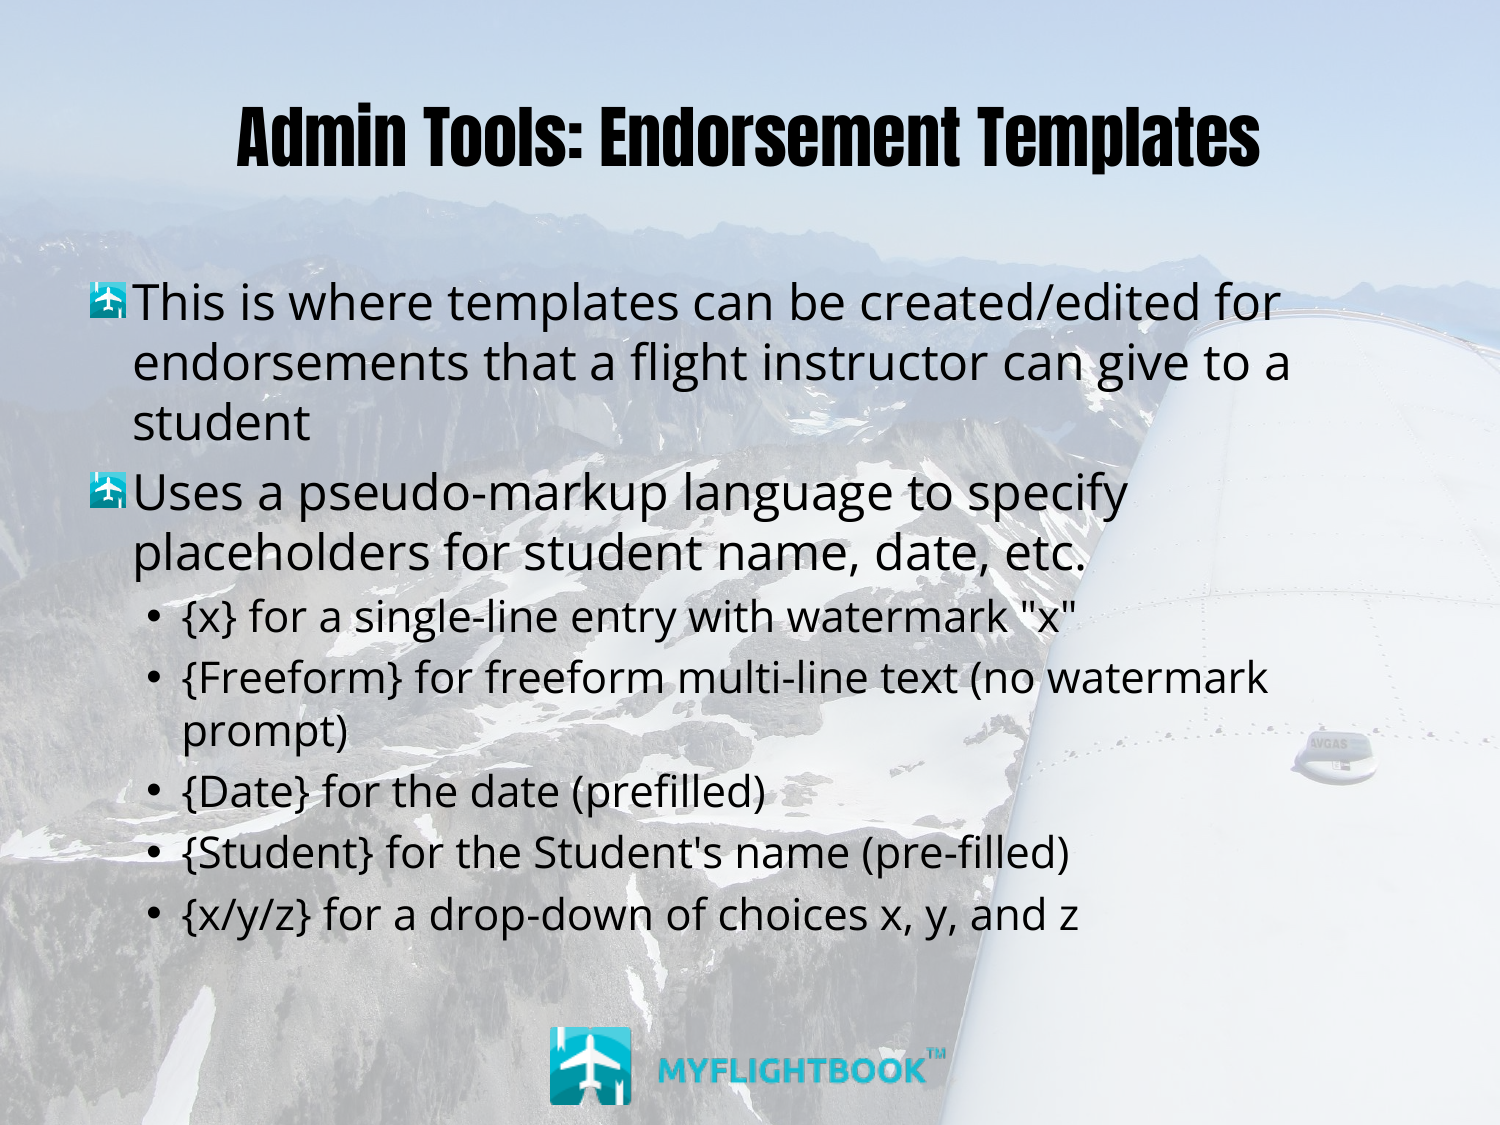

# Admin Tools: Endorsement Templates
This is where templates can be created/edited for endorsements that a flight instructor can give to a student
Uses a pseudo-markup language to specify placeholders for student name, date, etc.
{x} for a single-line entry with watermark "x"
{Freeform} for freeform multi-line text (no watermark prompt)
{Date} for the date (prefilled)
{Student} for the Student's name (pre-filled)
{x/y/z} for a drop-down of choices x, y, and z